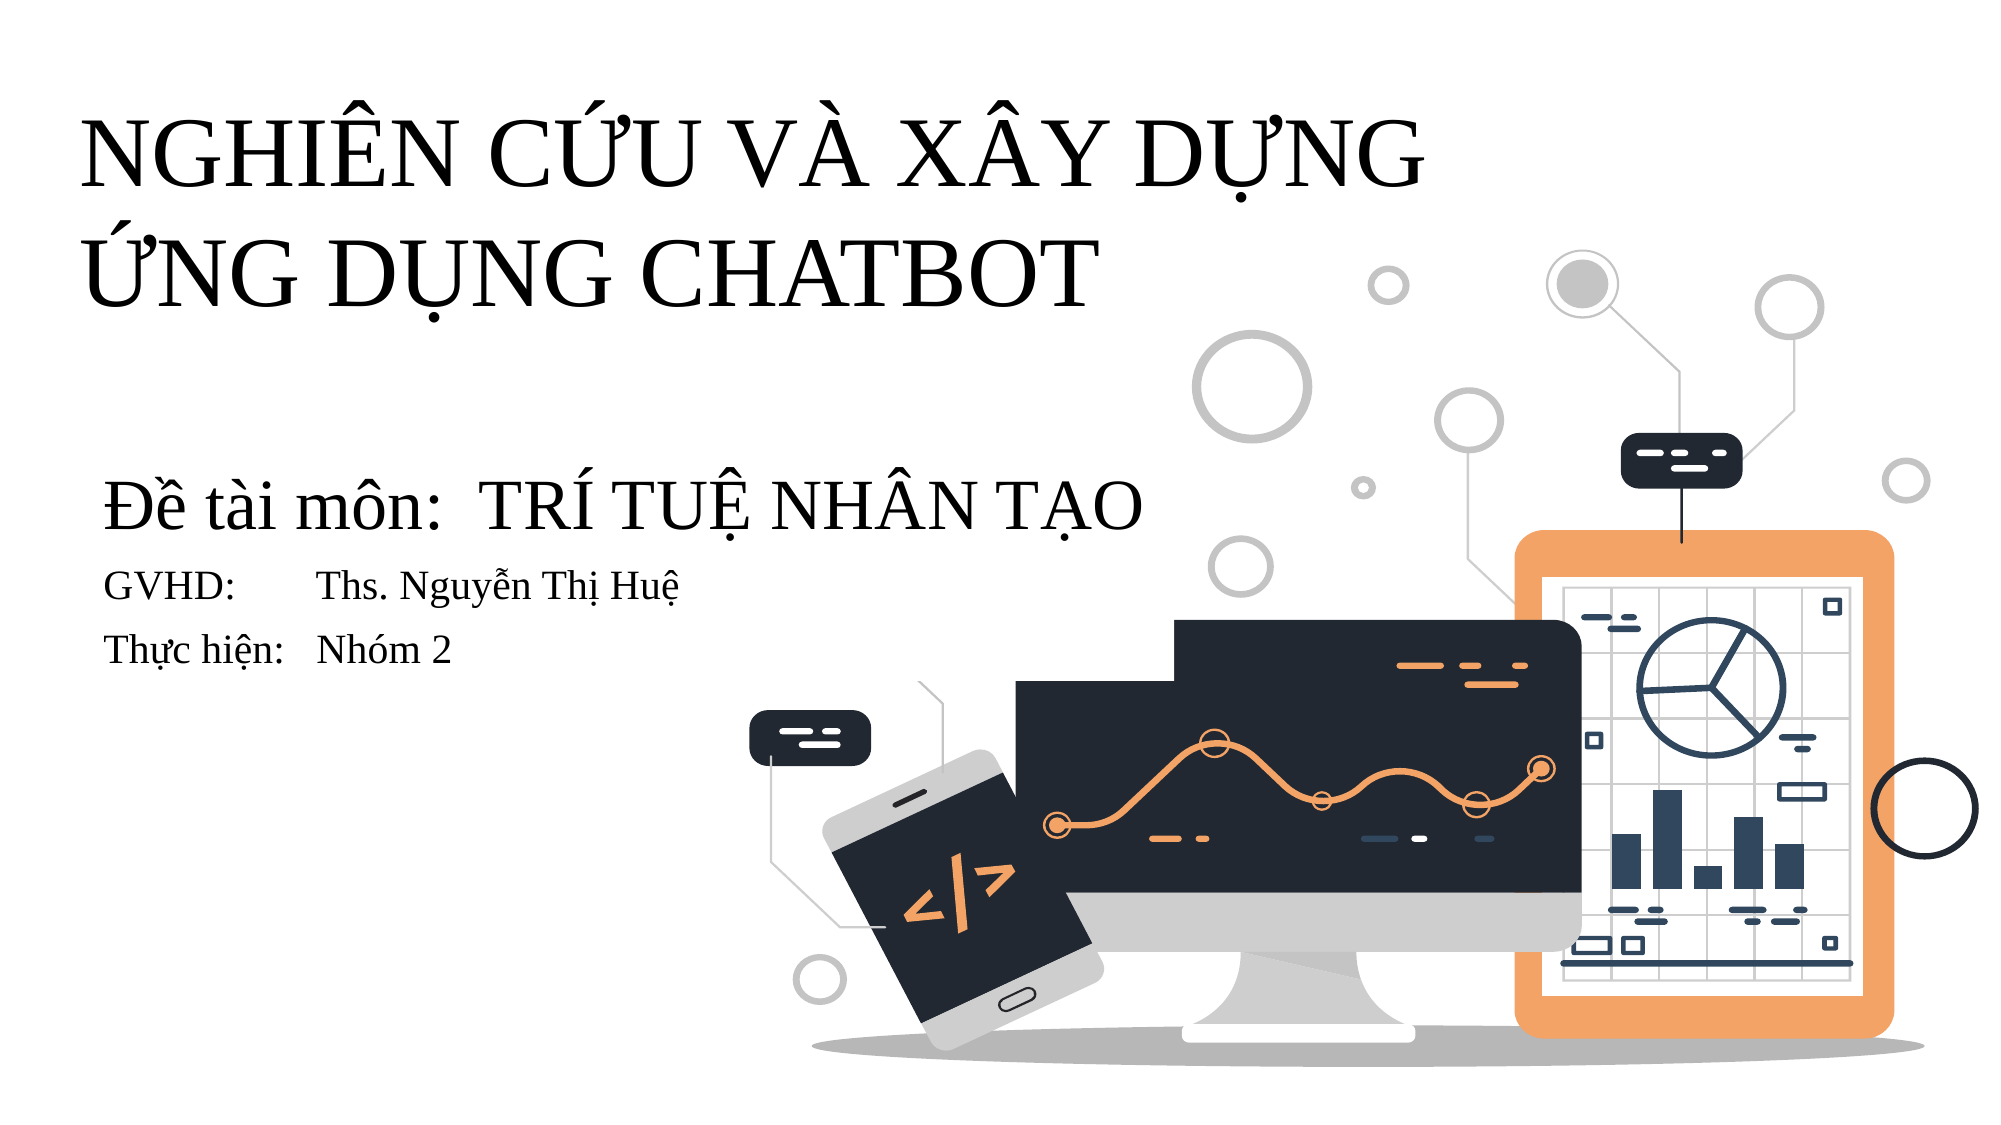

NGHIÊN CỨU VÀ XÂY DỰNG ỨNG DỤNG CHATBOT

Đề tài môn:  TRÍ TUỆ NHÂN TẠO
GVHD:	      Ths. Nguyễn Thị Huệ
Thực hiện:   Nhóm 2